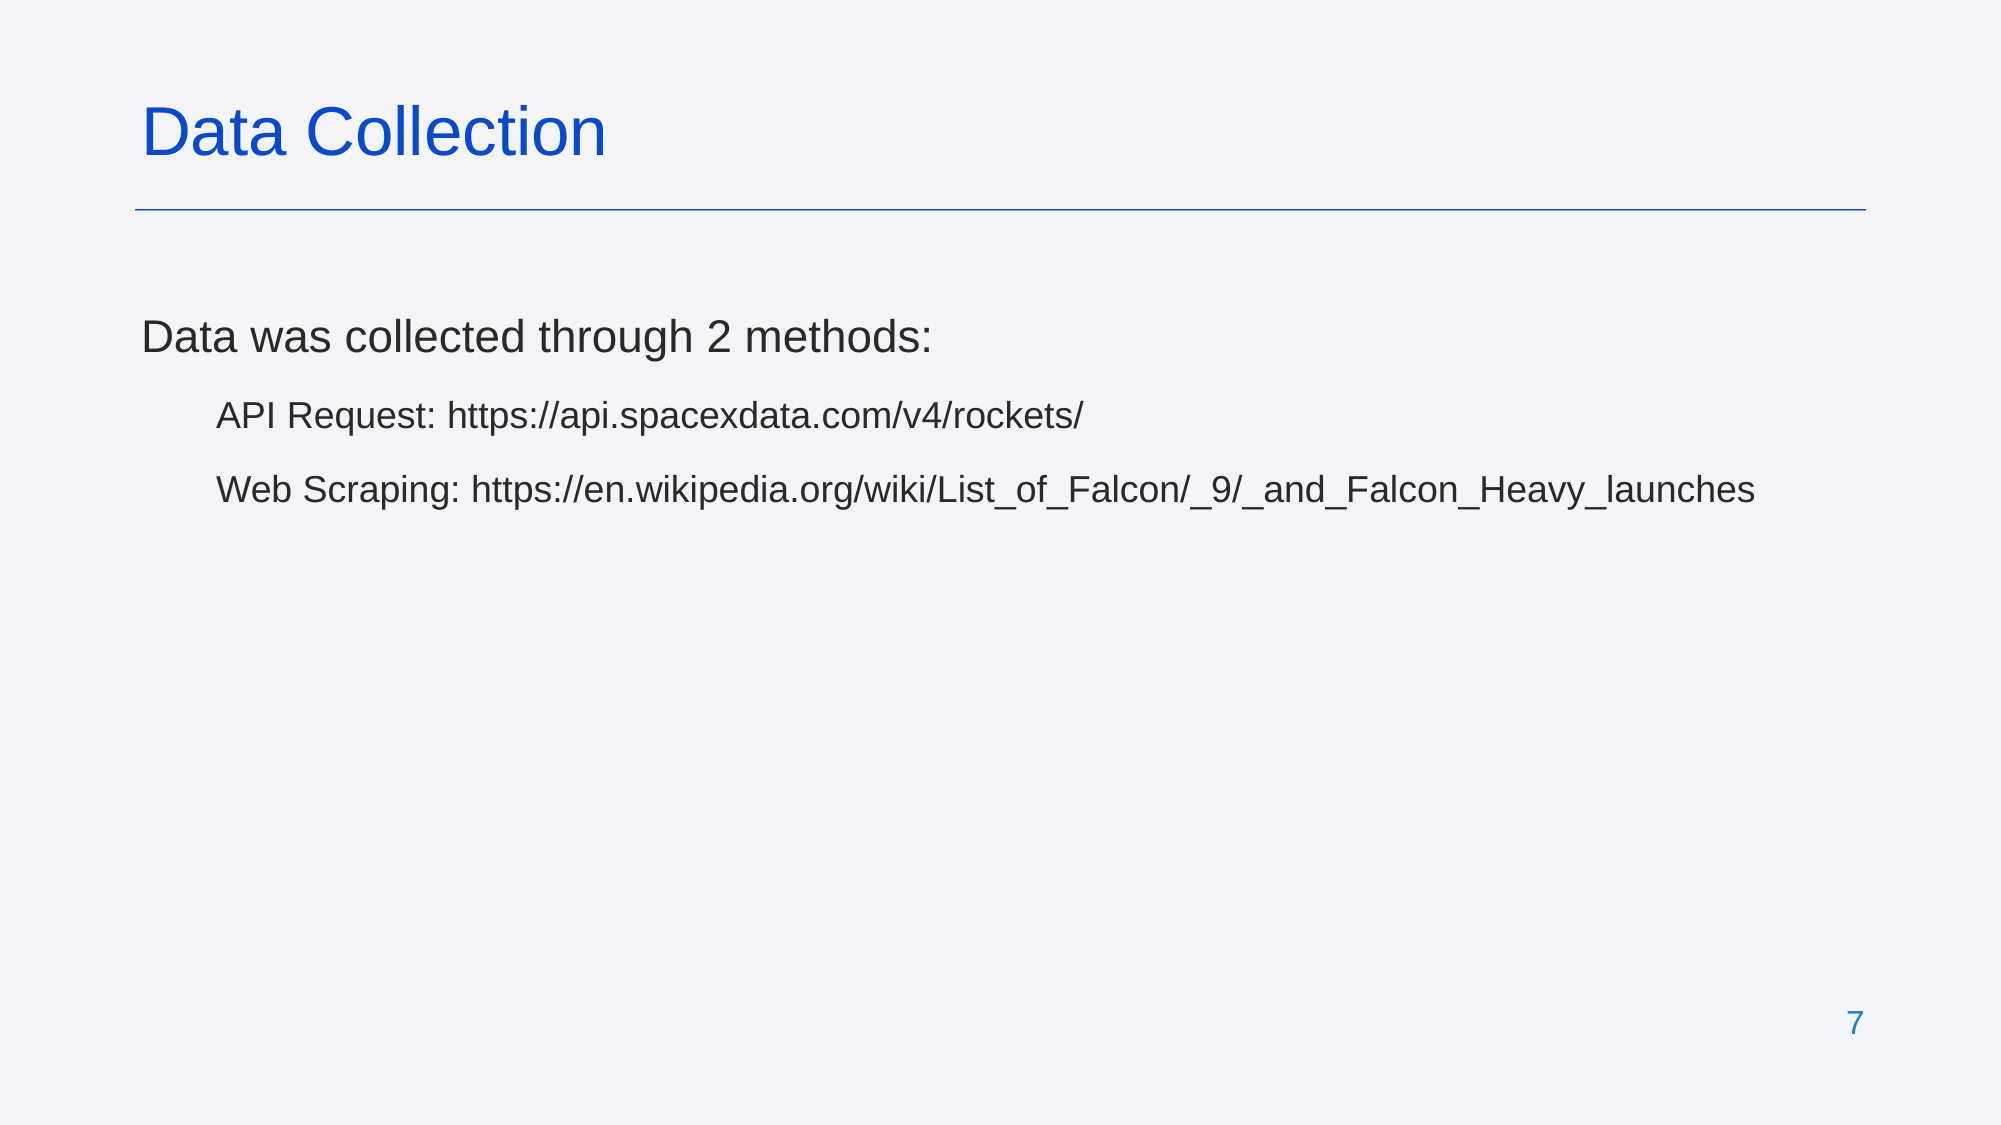

Data Collection
Data was collected through 2 methods:
API Request: https://api.spacexdata.com/v4/rockets/
Web Scraping: https://en.wikipedia.org/wiki/List_of_Falcon/_9/_and_Falcon_Heavy_launches

7